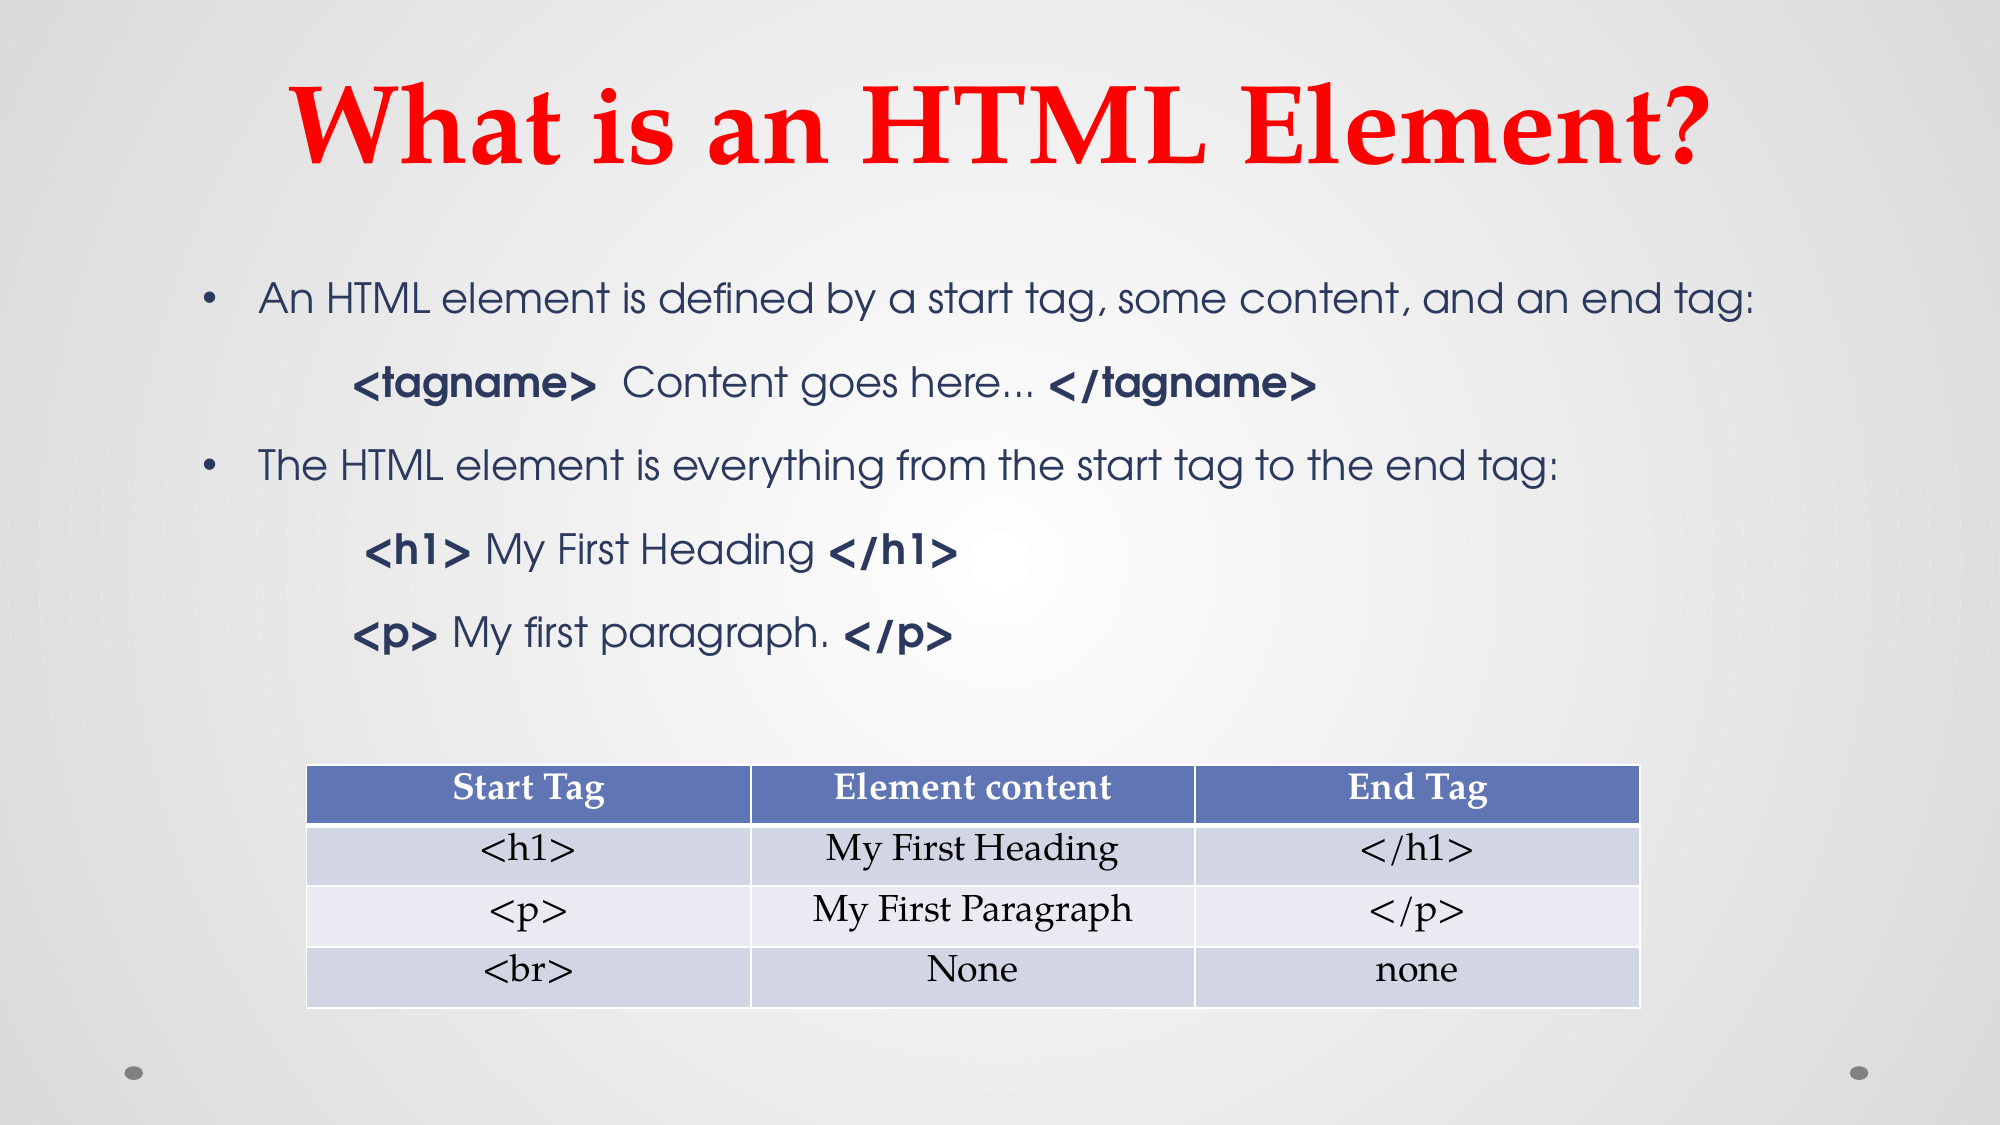

# What is an HTML Element?
An HTML element is defined by a start tag, some content, and an end tag:
             <tagname>  Content goes here... </tagname>
The HTML element is everything from the start tag to the end tag:
              <h1> My First Heading </h1>
             <p> My first paragraph. </p>
| Start Tag | Element content | End Tag |
| --- | --- | --- |
| <h1> | My First Heading | </h1> |
| <p> | My First Paragraph | </p> |
| <br> | None | none |